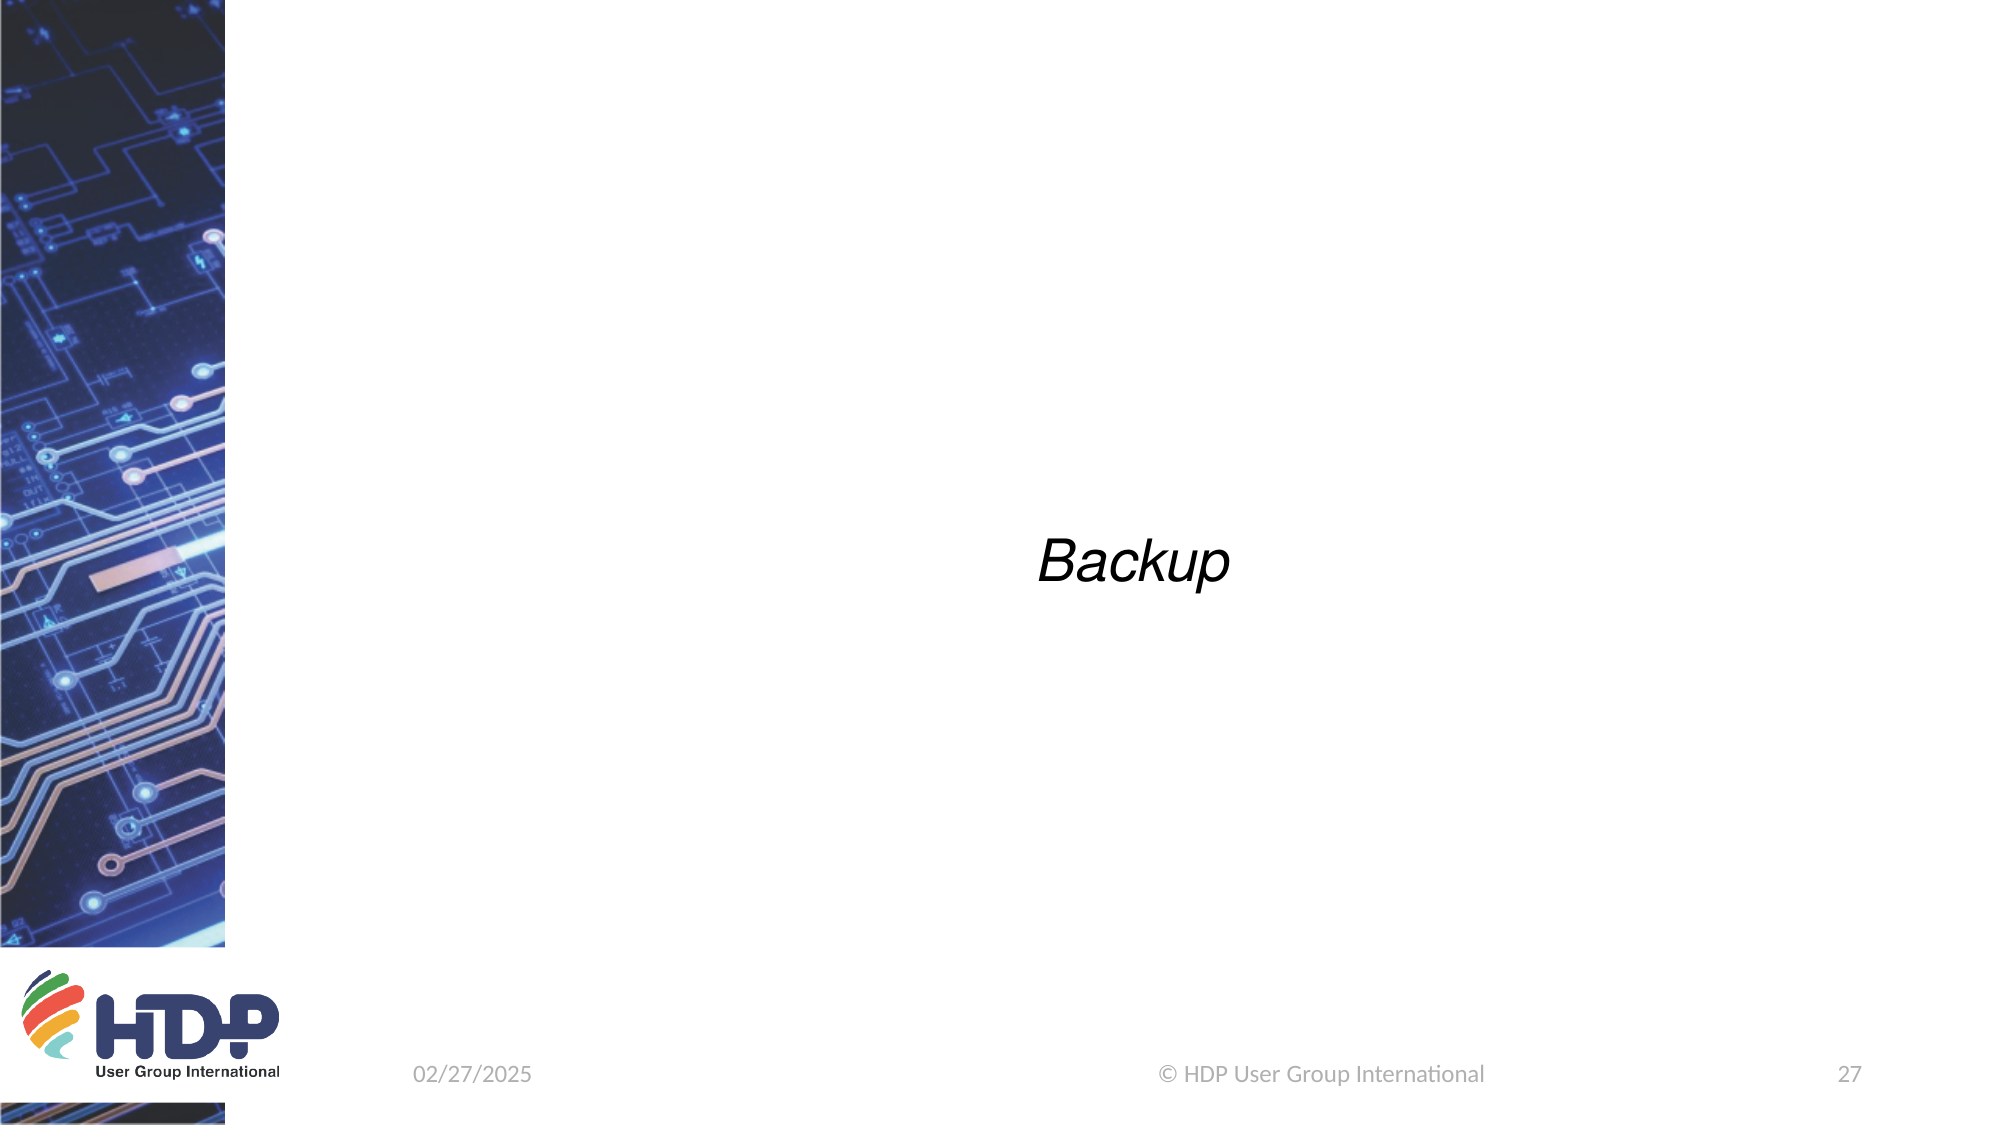

# Backup
02/27/2025
© HDP User Group International
27